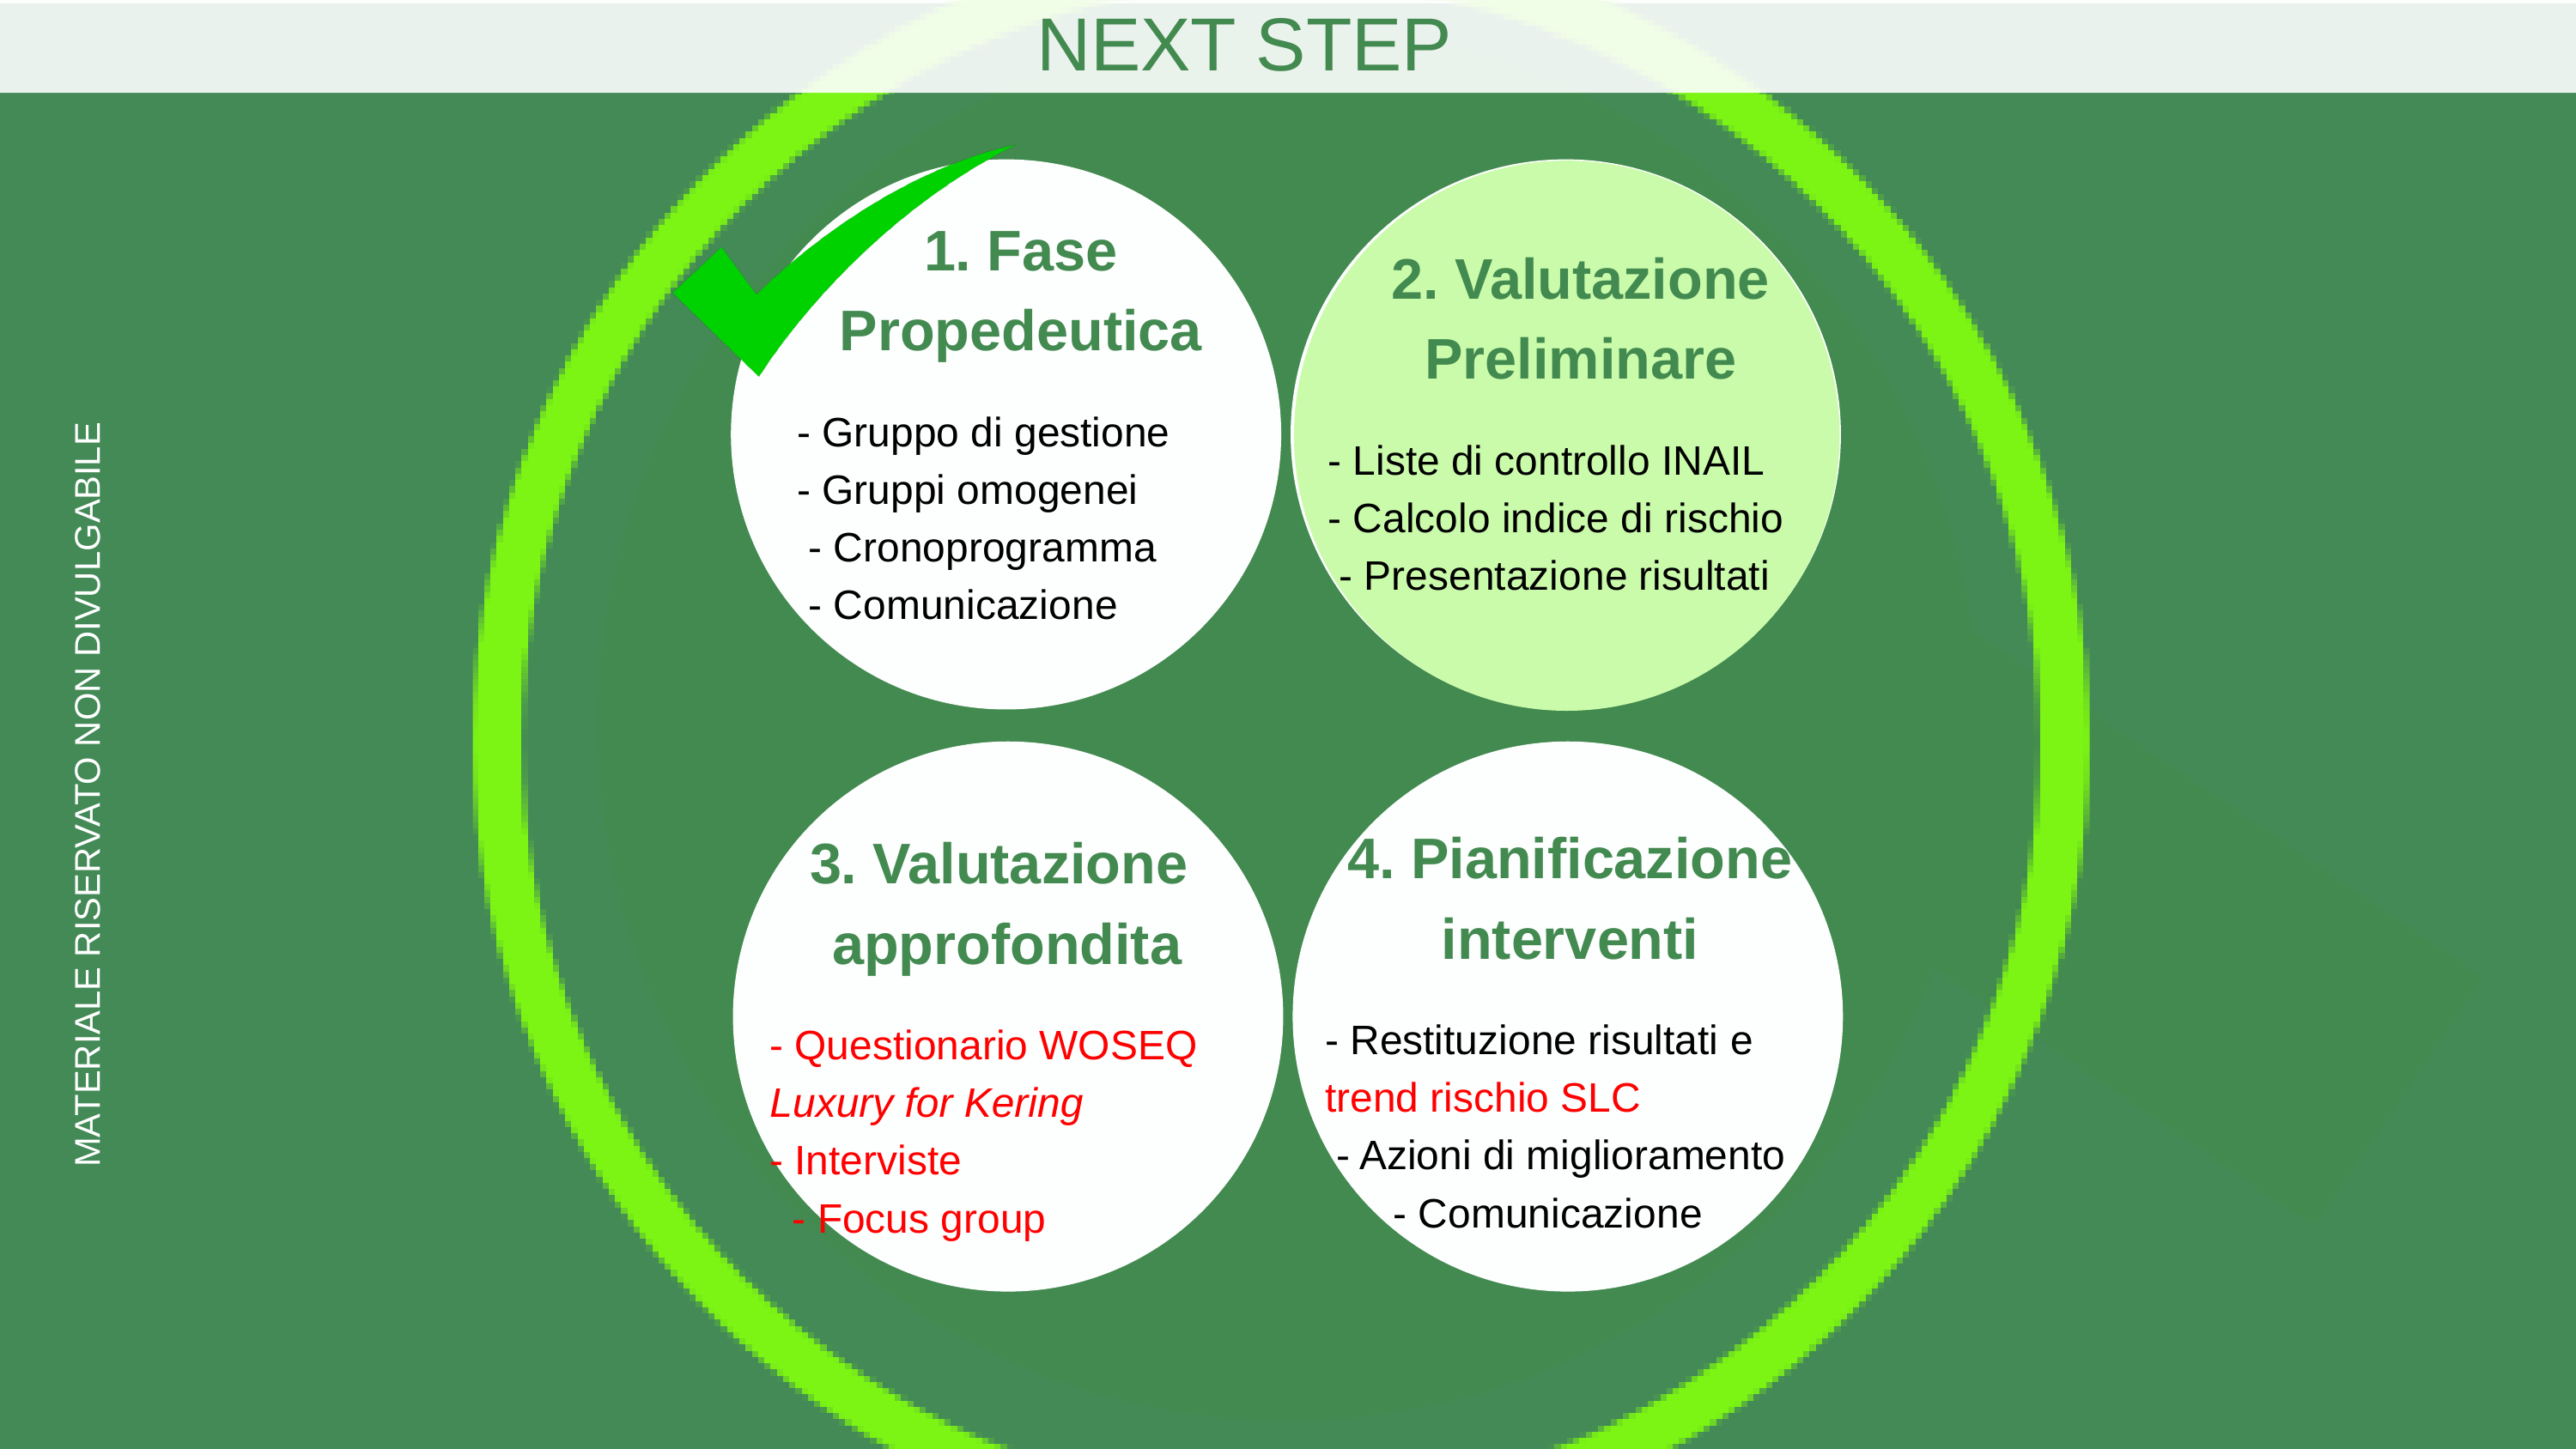

NEXT STEP

1. Fase
Propedeutica

- Gruppo di gestione
- Gruppi omogenei
 - Cronoprogramma
 - Comunicazione
2. Valutazione
Preliminare

- Liste di controllo INAIL​
- Calcolo indice di rischio​
 - Presentazione risultati    ​
MATERIALE RISERVATO NON DIVULGABILE

4. Pianificazione
interventi

- Restituzione risultati​ e trend rischio SLC
 - Azioni di miglioramento ​
      - Comunicazione ​

3. Valutazione
approfondita

- Questionario WOSEQ Luxury for Kering
- Interviste
  - Focus group